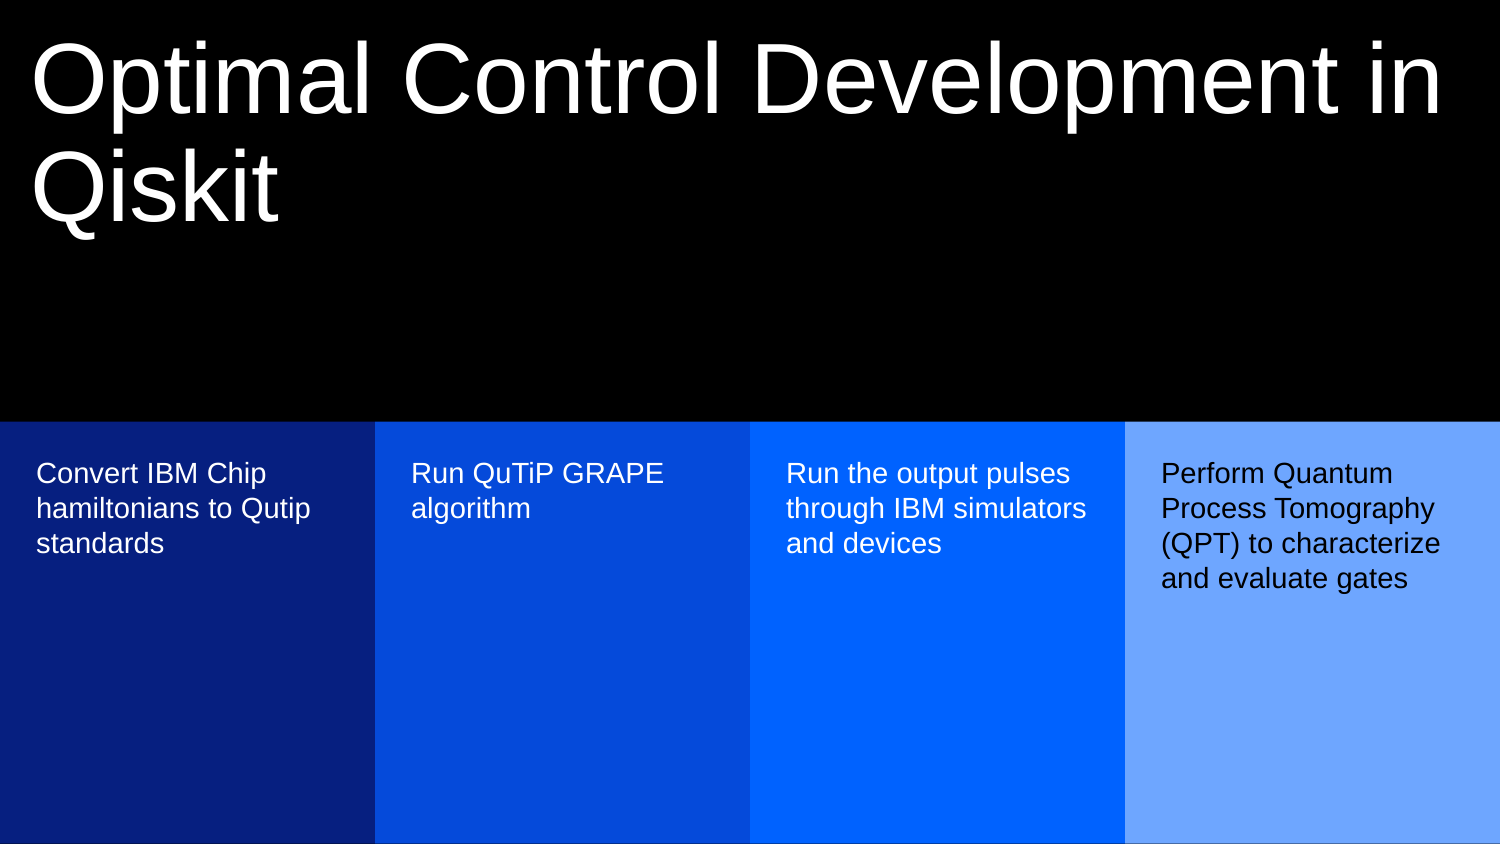

# Optimal Control Development in Qiskit
Run the output pulses through IBM simulators and devices
Perform Quantum Process Tomography (QPT) to characterize and evaluate gates
Convert IBM Chip hamiltonians to Qutip standards
Run QuTiP GRAPE algorithm
IBM Quantum / July 21 2020 / © 2020 IBM Corporation
6